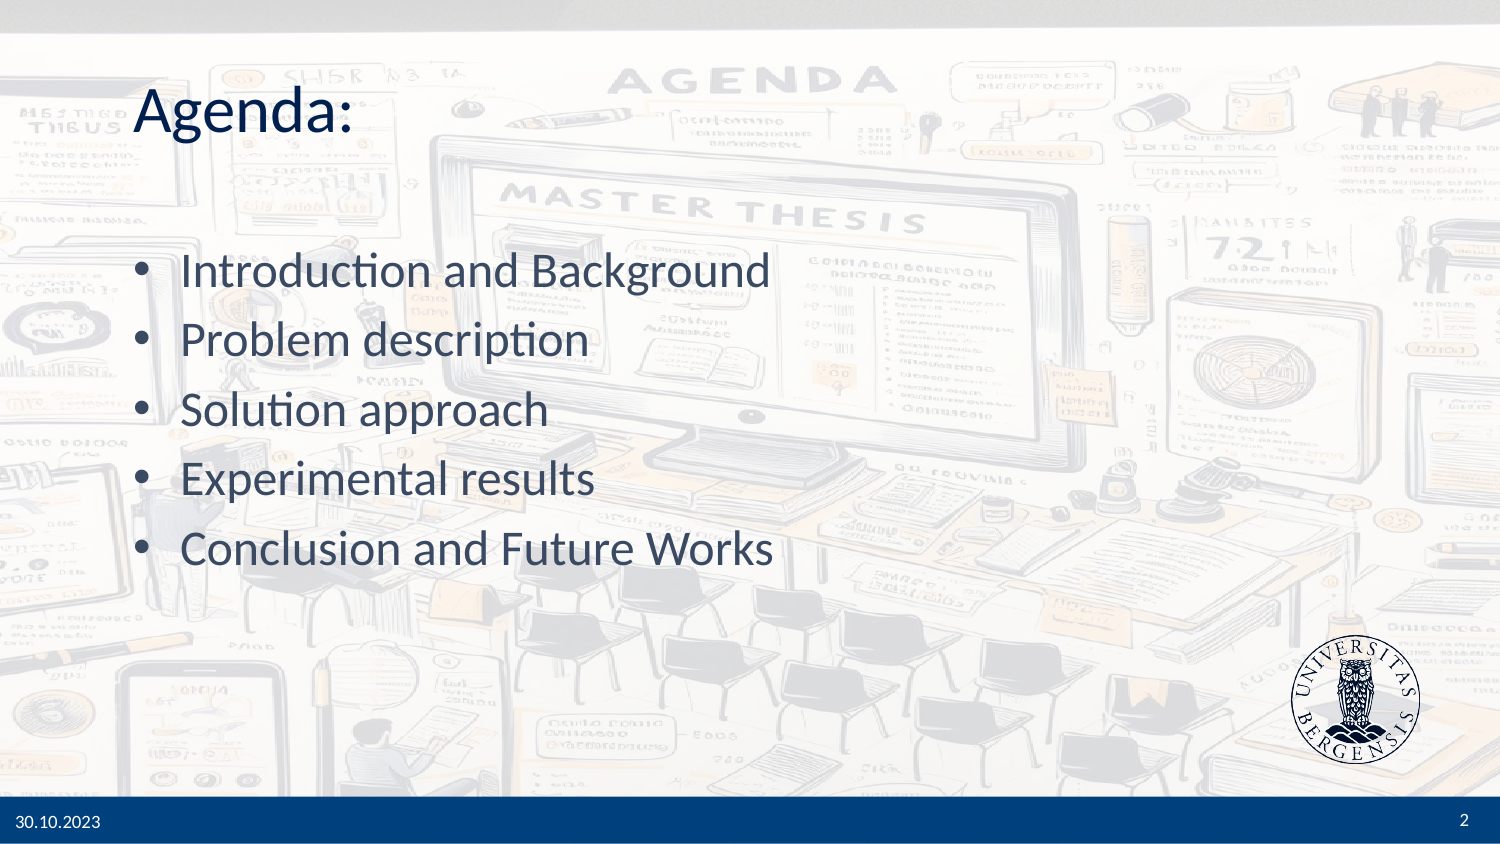

# Agenda:
Introduction and Background
Problem description
Solution approach
Experimental results
Conclusion and Future Works
2
30.10.2023